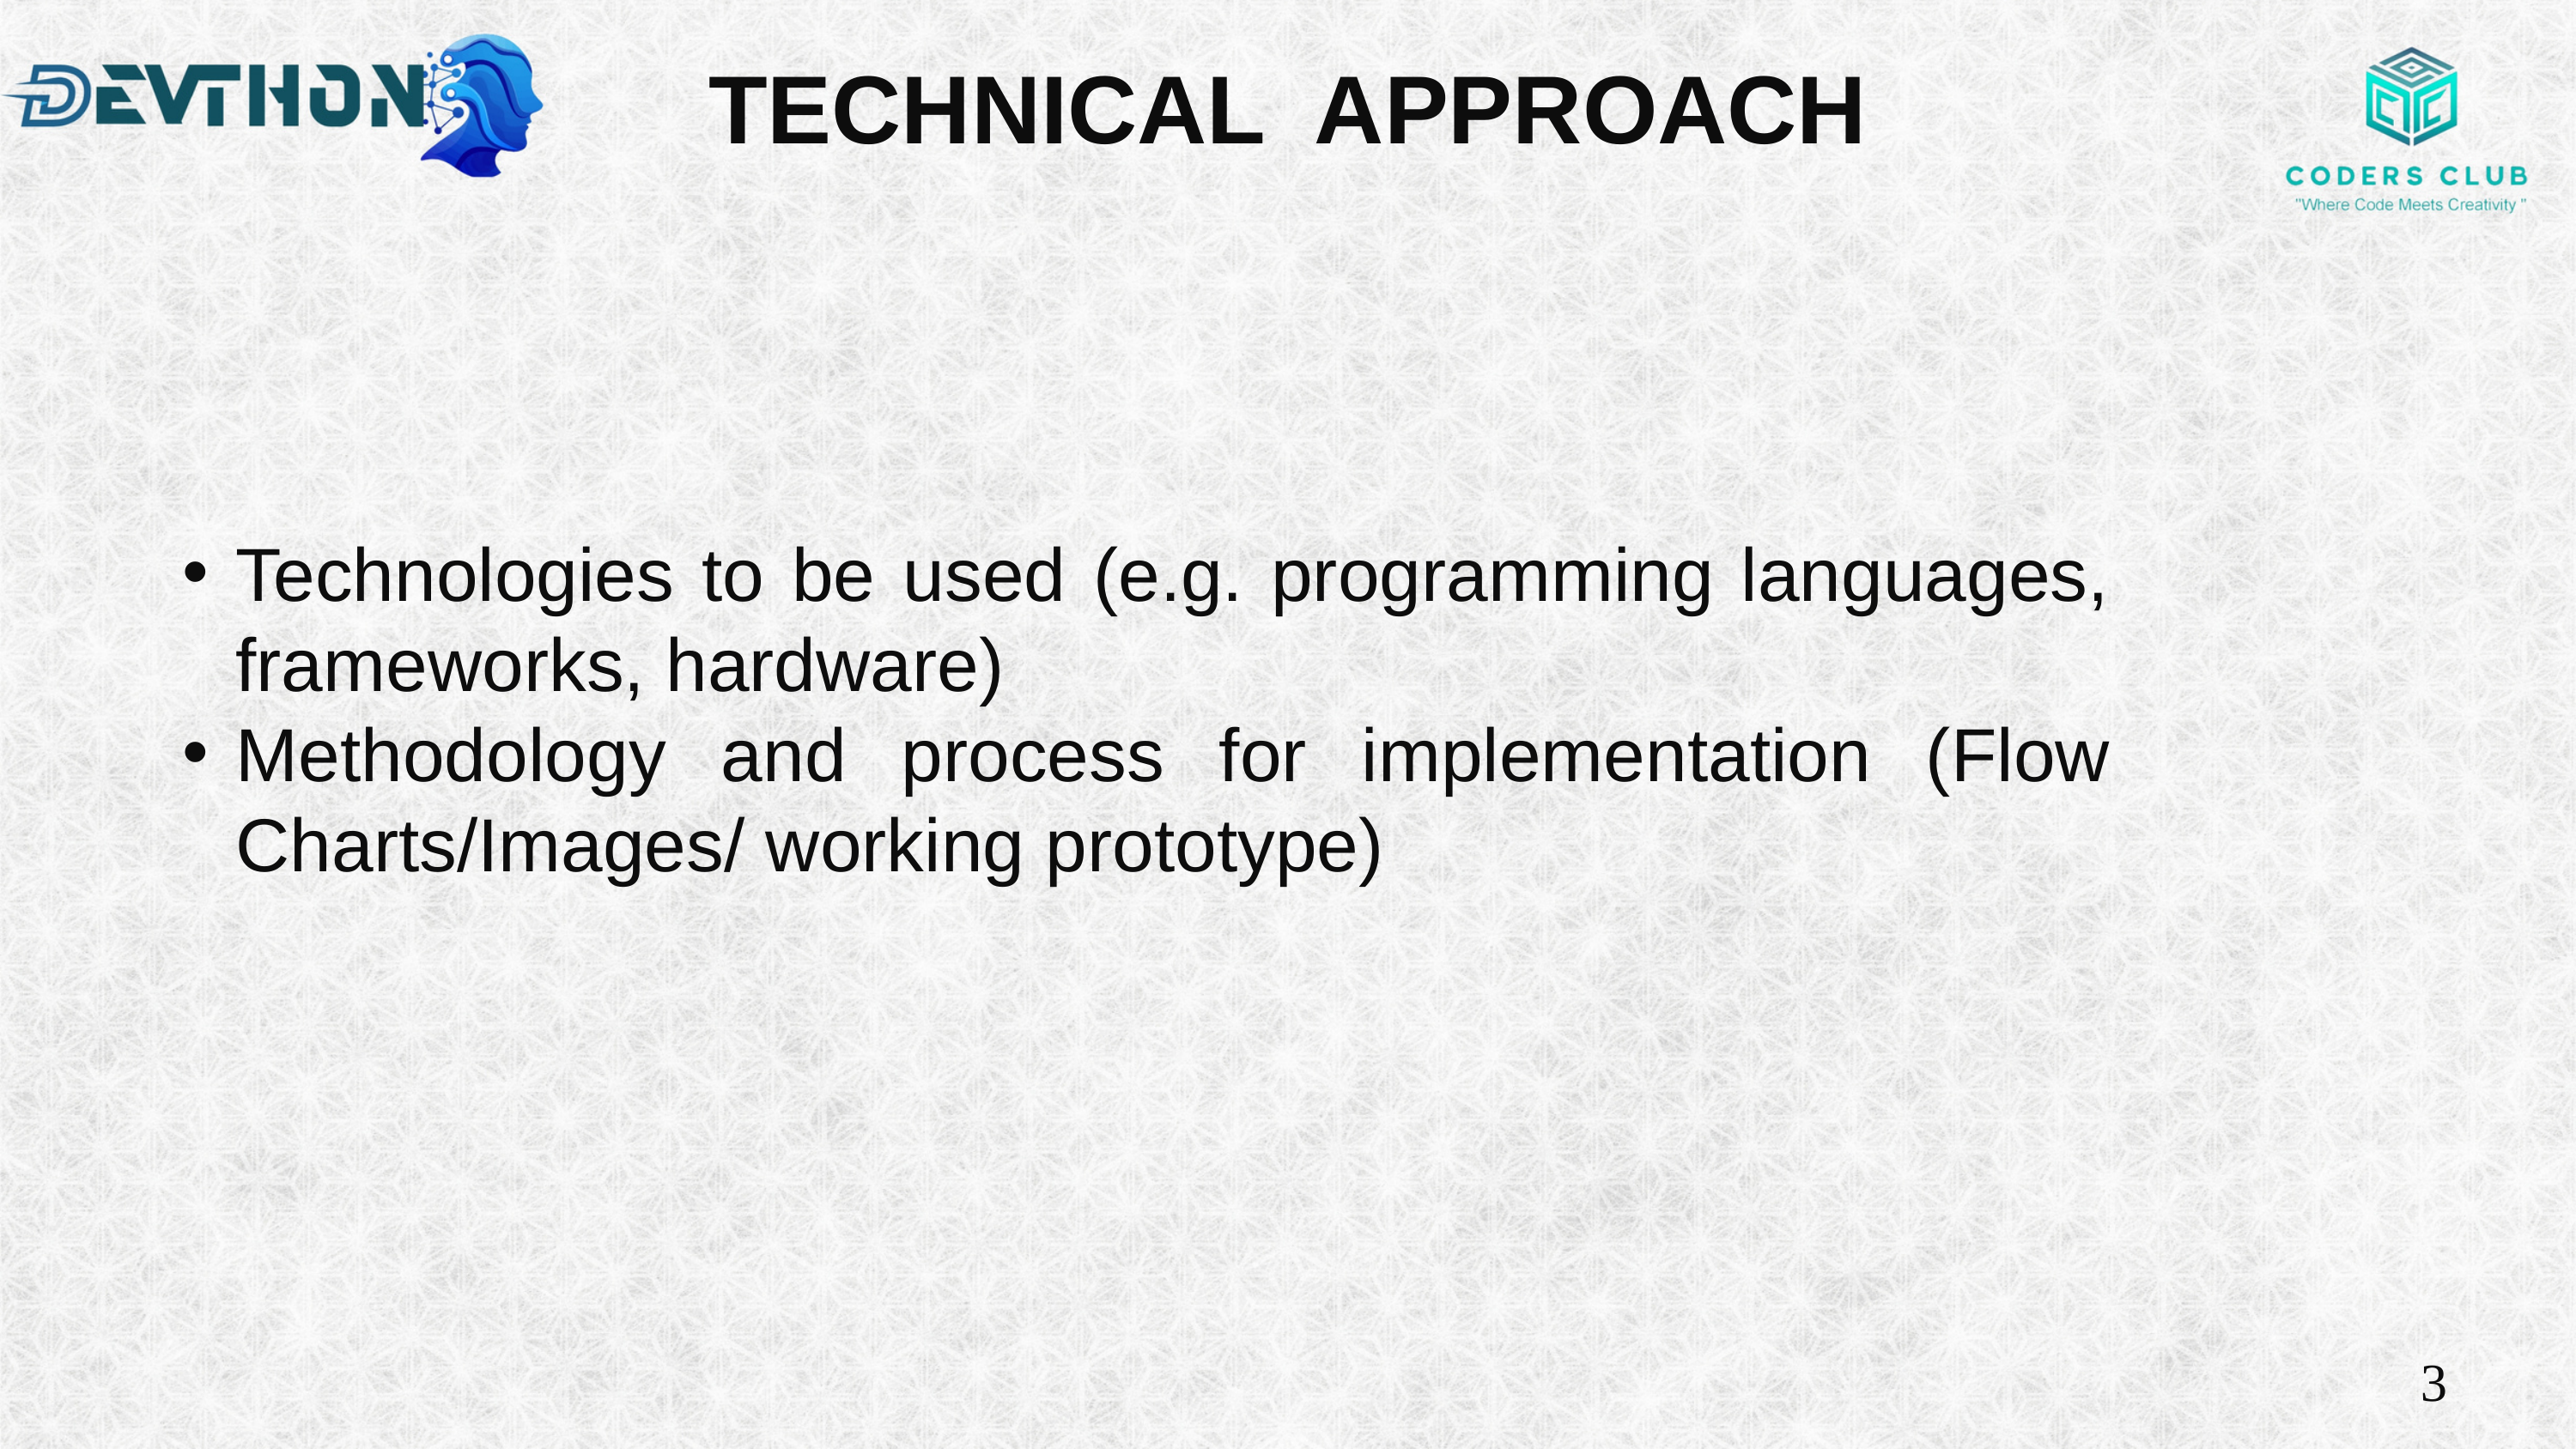

TECHNICAL  APPROACH

Technologies to be used (e.g. programming languages, frameworks, hardware)
Methodology and process for implementation (Flow Charts/Images/ working prototype)

3